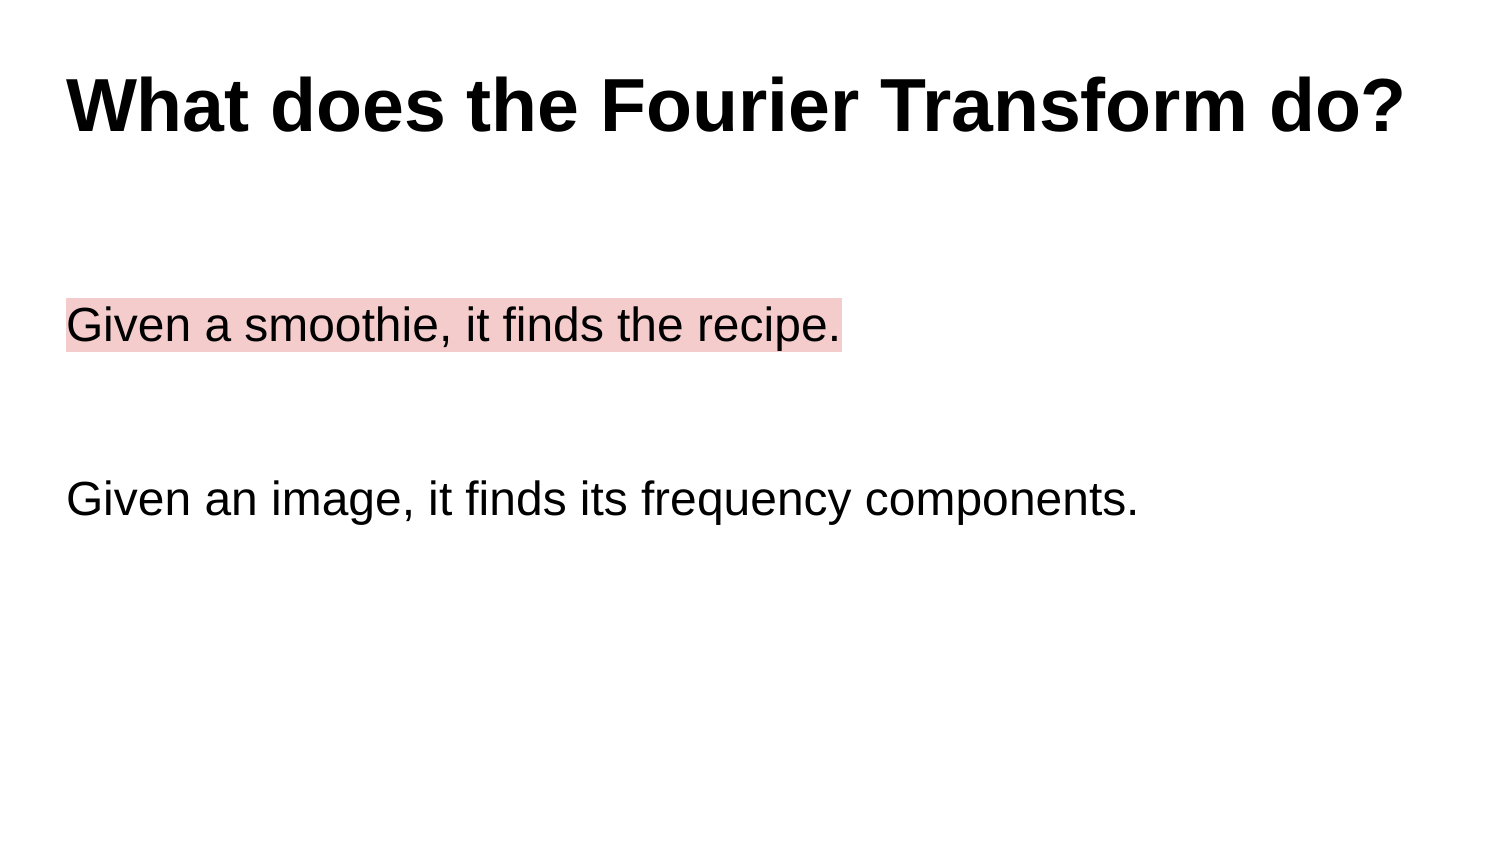

# What does the Fourier Transform do?

Given a smoothie, it finds the recipe.

Given an image, it finds its frequency components.